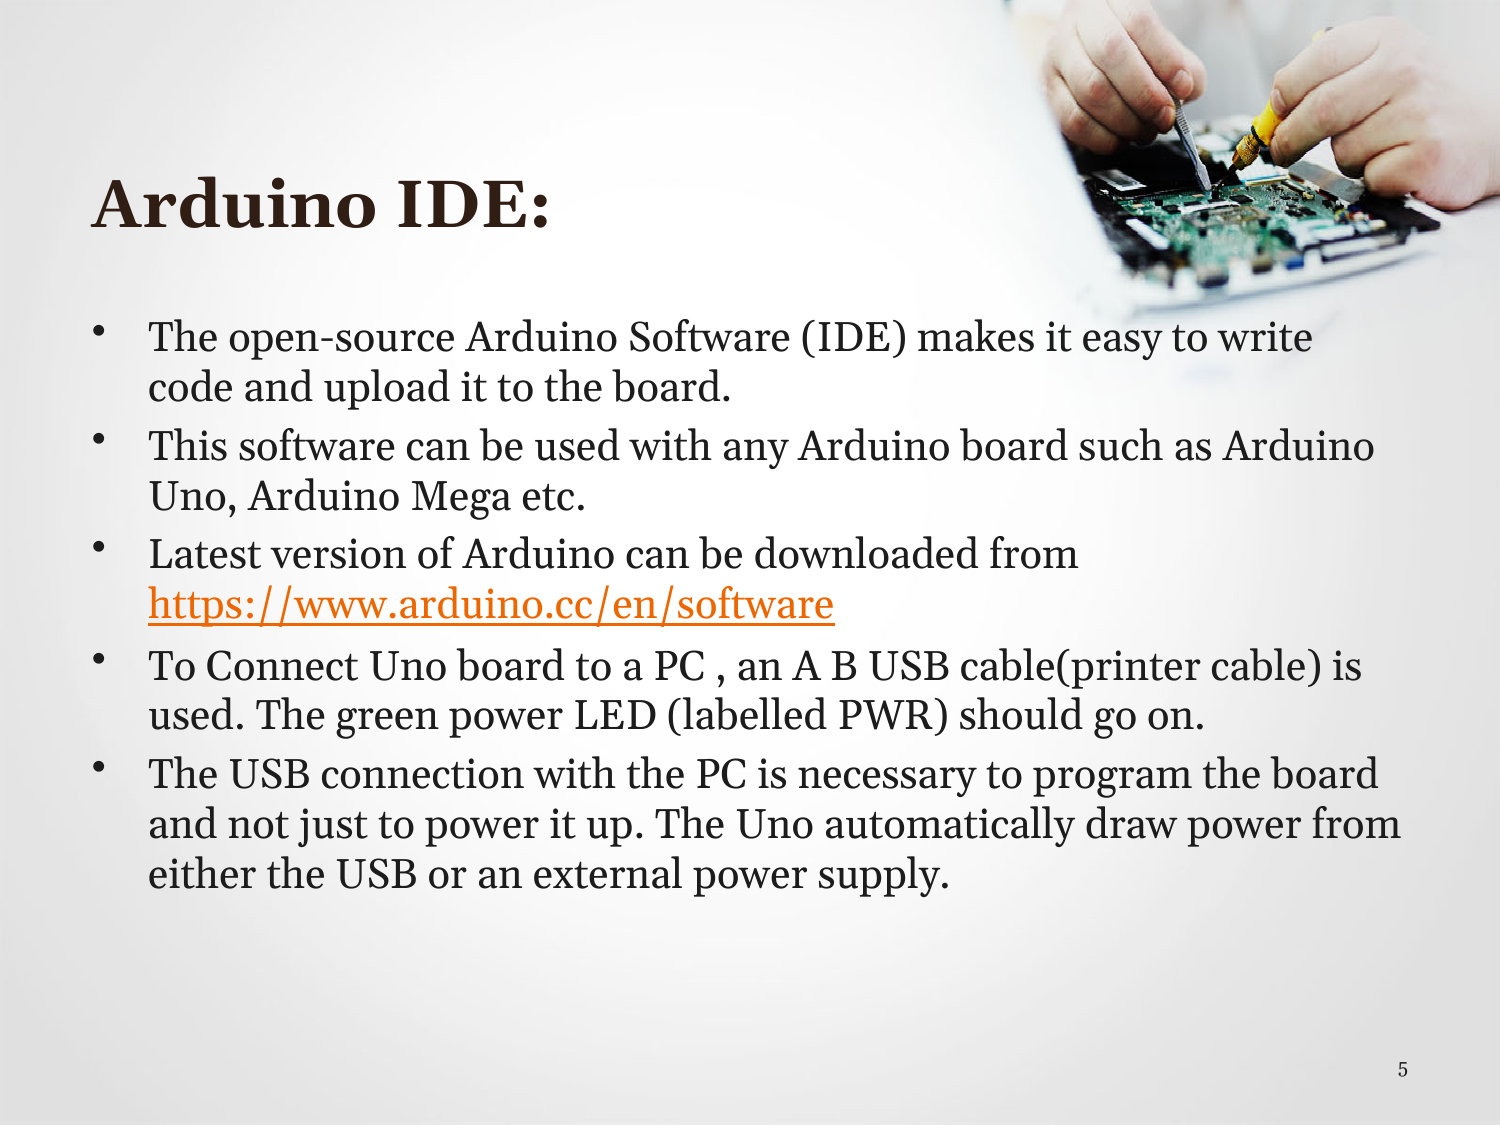

# Arduino IDE:
The open-source Arduino Software (IDE) makes it easy to write code and upload it to the board.
This software can be used with any Arduino board such as Arduino Uno, Arduino Mega etc.
Latest version of Arduino can be downloaded from https://www.arduino.cc/en/software
To Connect Uno board to a PC , an A B USB cable(printer cable) is used. The green power LED (labelled PWR) should go on.
The USB connection with the PC is necessary to program the board and not just to power it up. The Uno automatically draw power from either the USB or an external power supply.
5